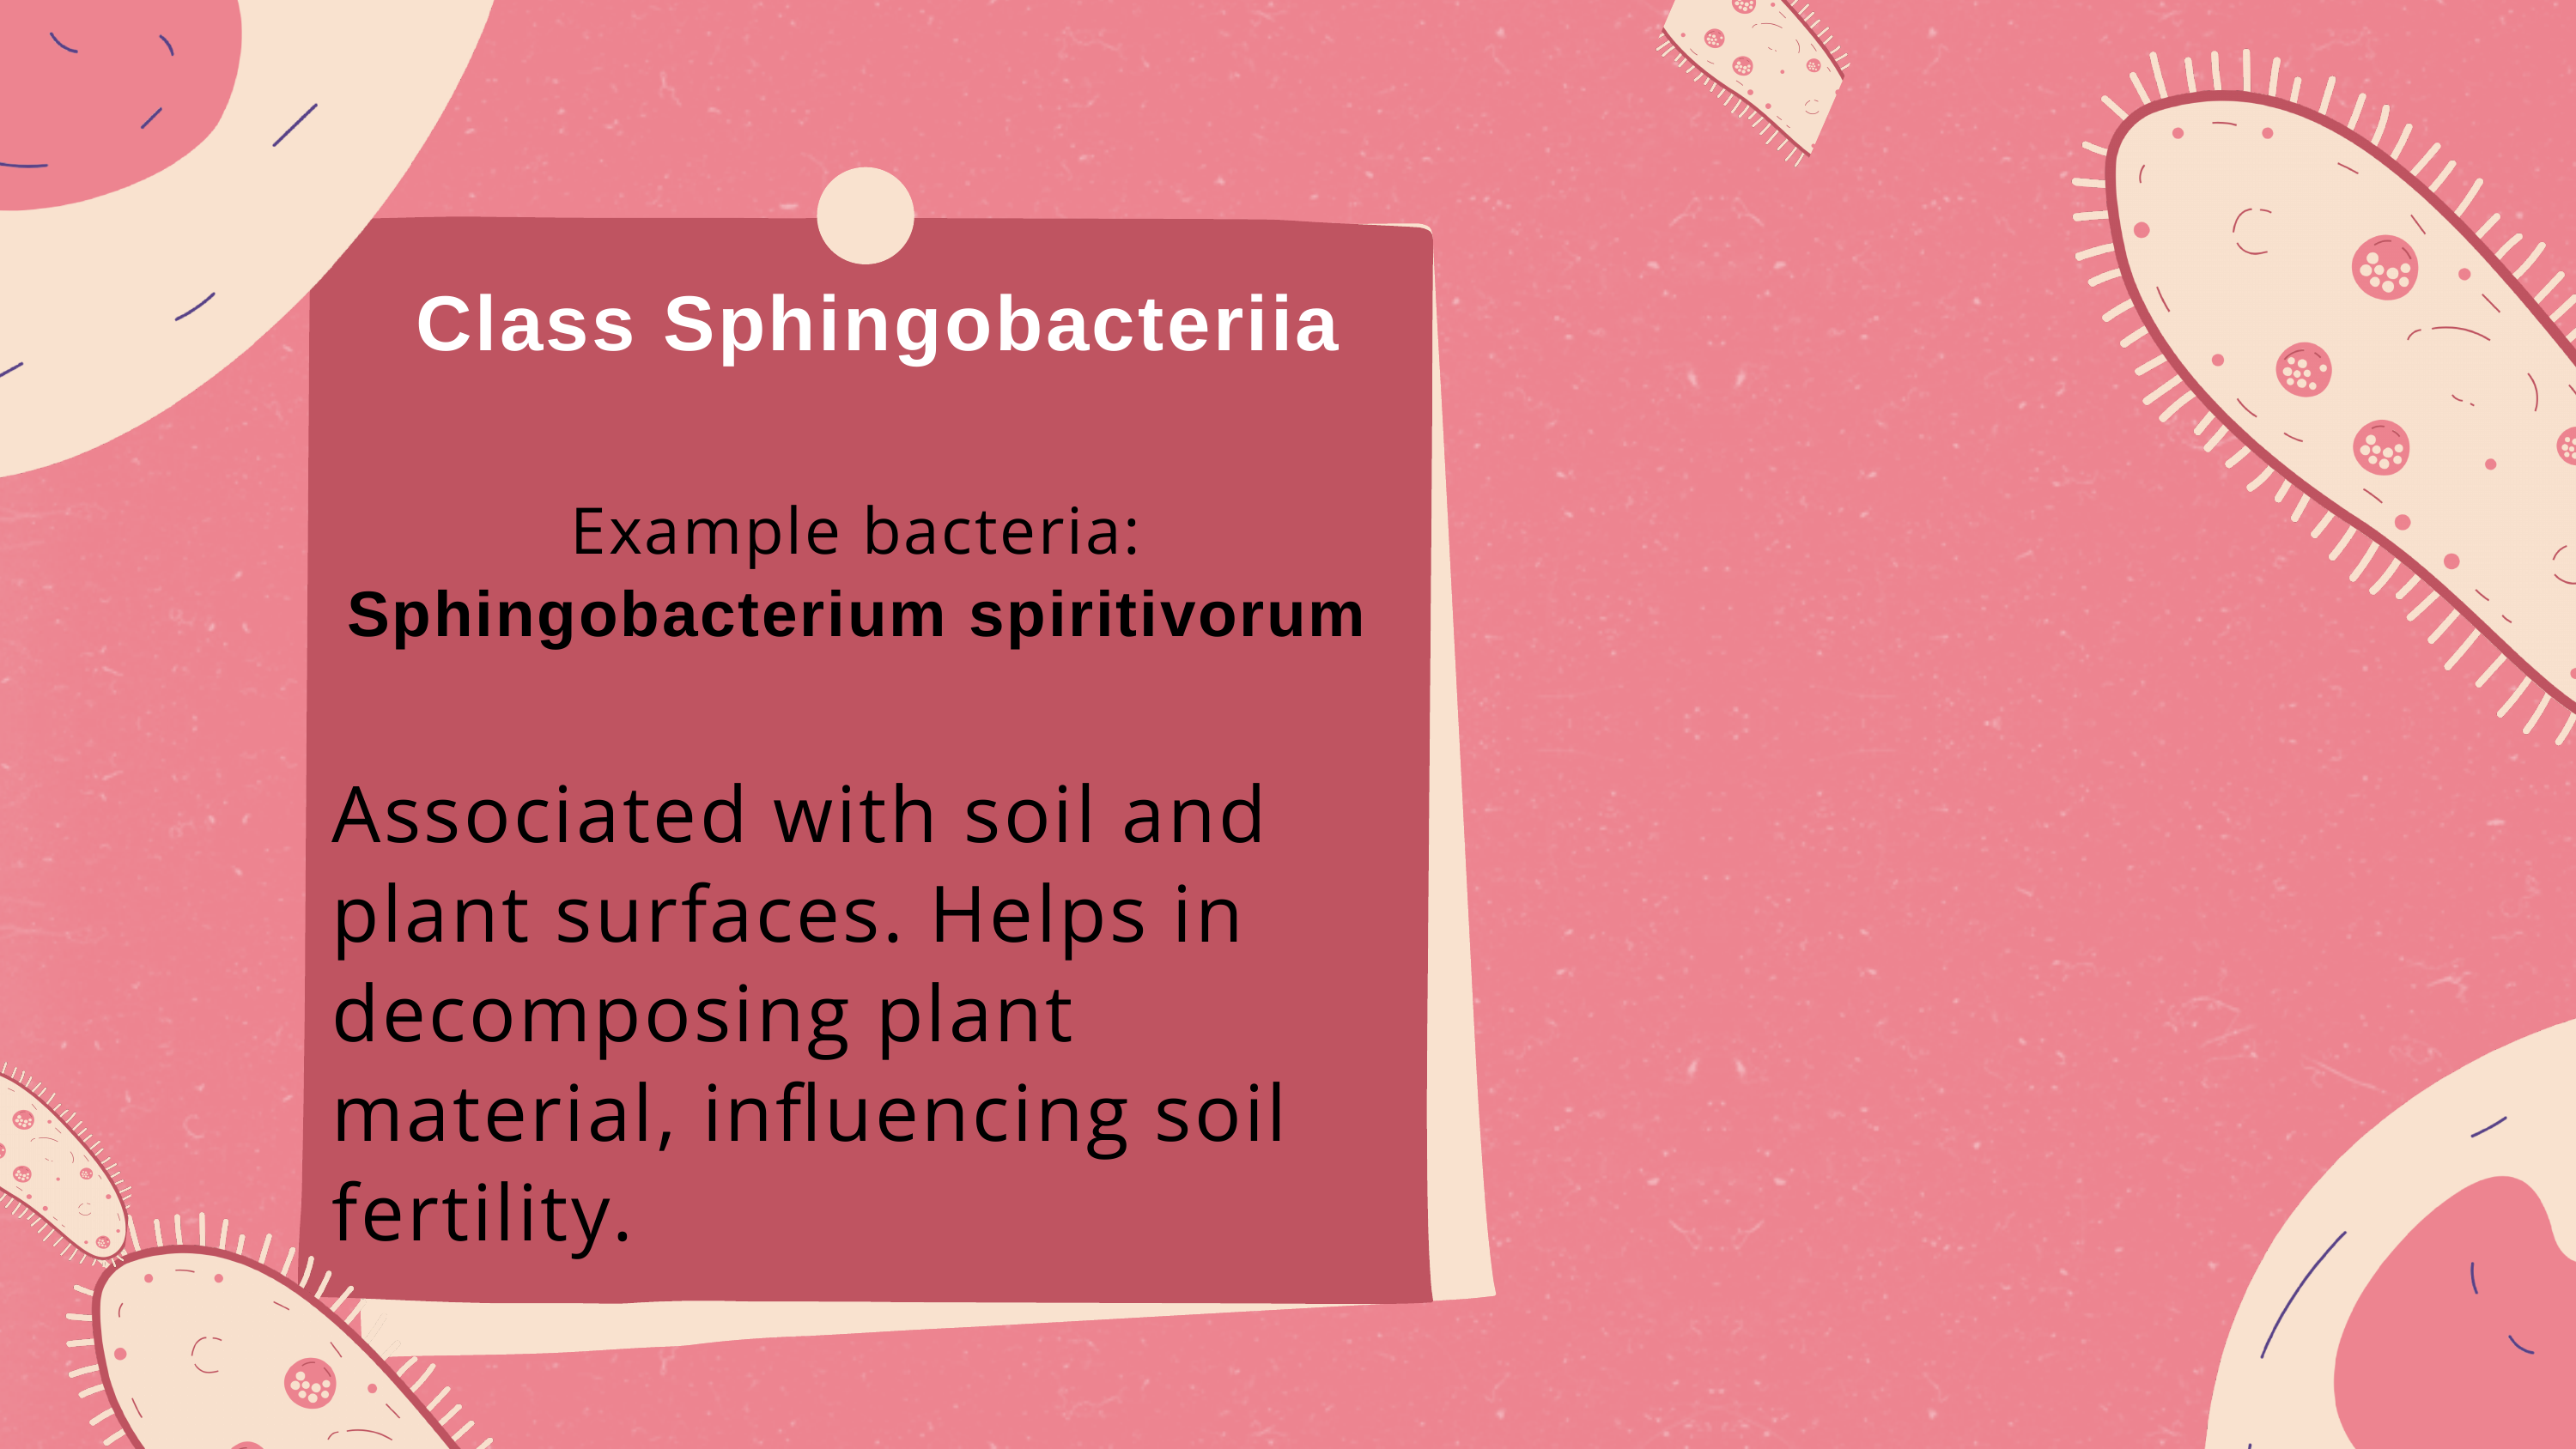

Class Sphingobacteriia
Example bacteria: Sphingobacterium spiritivorum
Associated with soil and plant surfaces. Helps in decomposing plant material, influencing soil fertility.